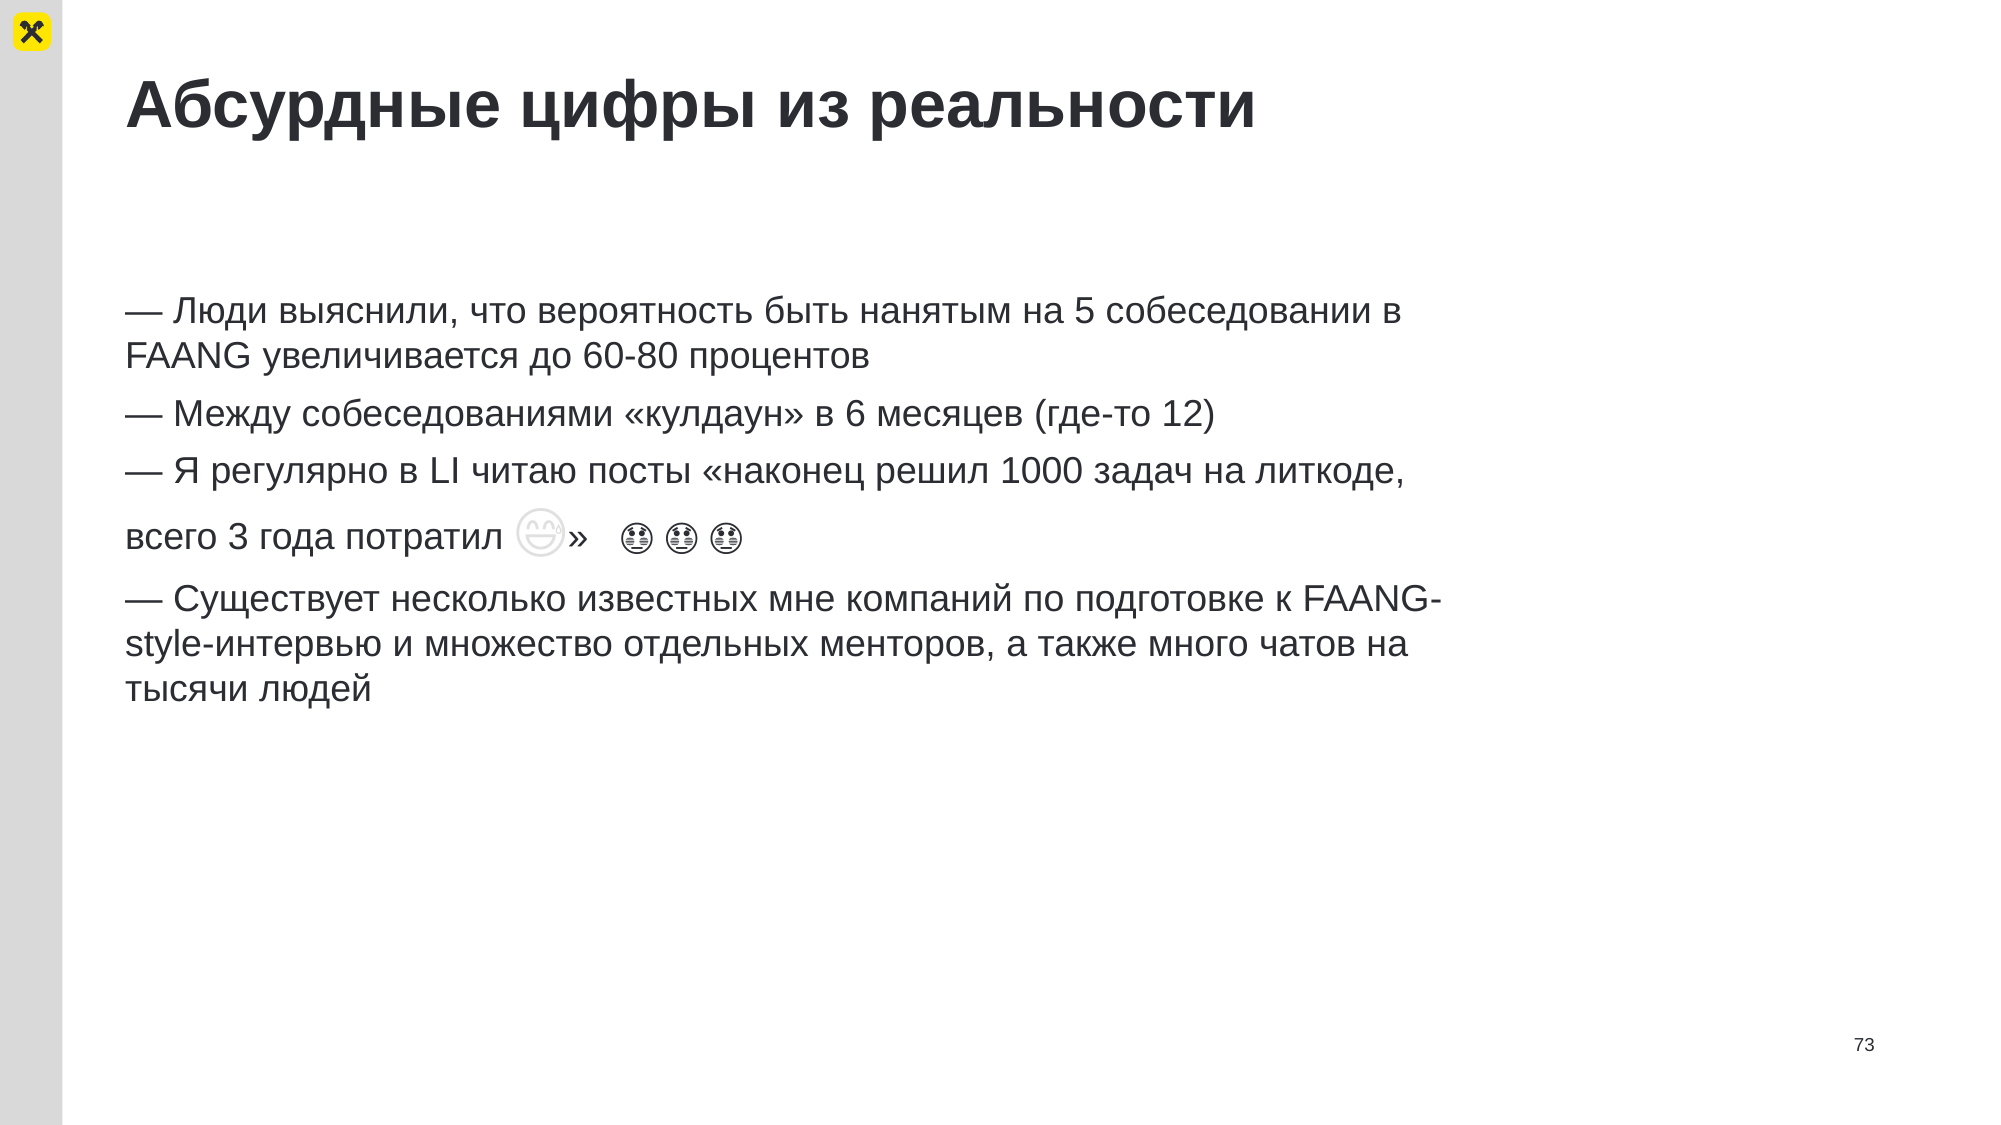

# Абсурдные цифры из реальности
— Люди выяснили, что вероятность быть нанятым на 5 собеседовании в FAANG увеличивается до 60-80 процентов
— Между собеседованиями «кулдаун» в 6 месяцев (где-то 12)
— Я регулярно в LI читаю посты «наконец решил 1000 задач на литкоде, всего 3 года потратил 😅»   😳 😳 😳
— Существует несколько известных мне компаний по подготовке к FAANG-style-интервью и множество отдельных менторов, а также много чатов на тысячи людей

73